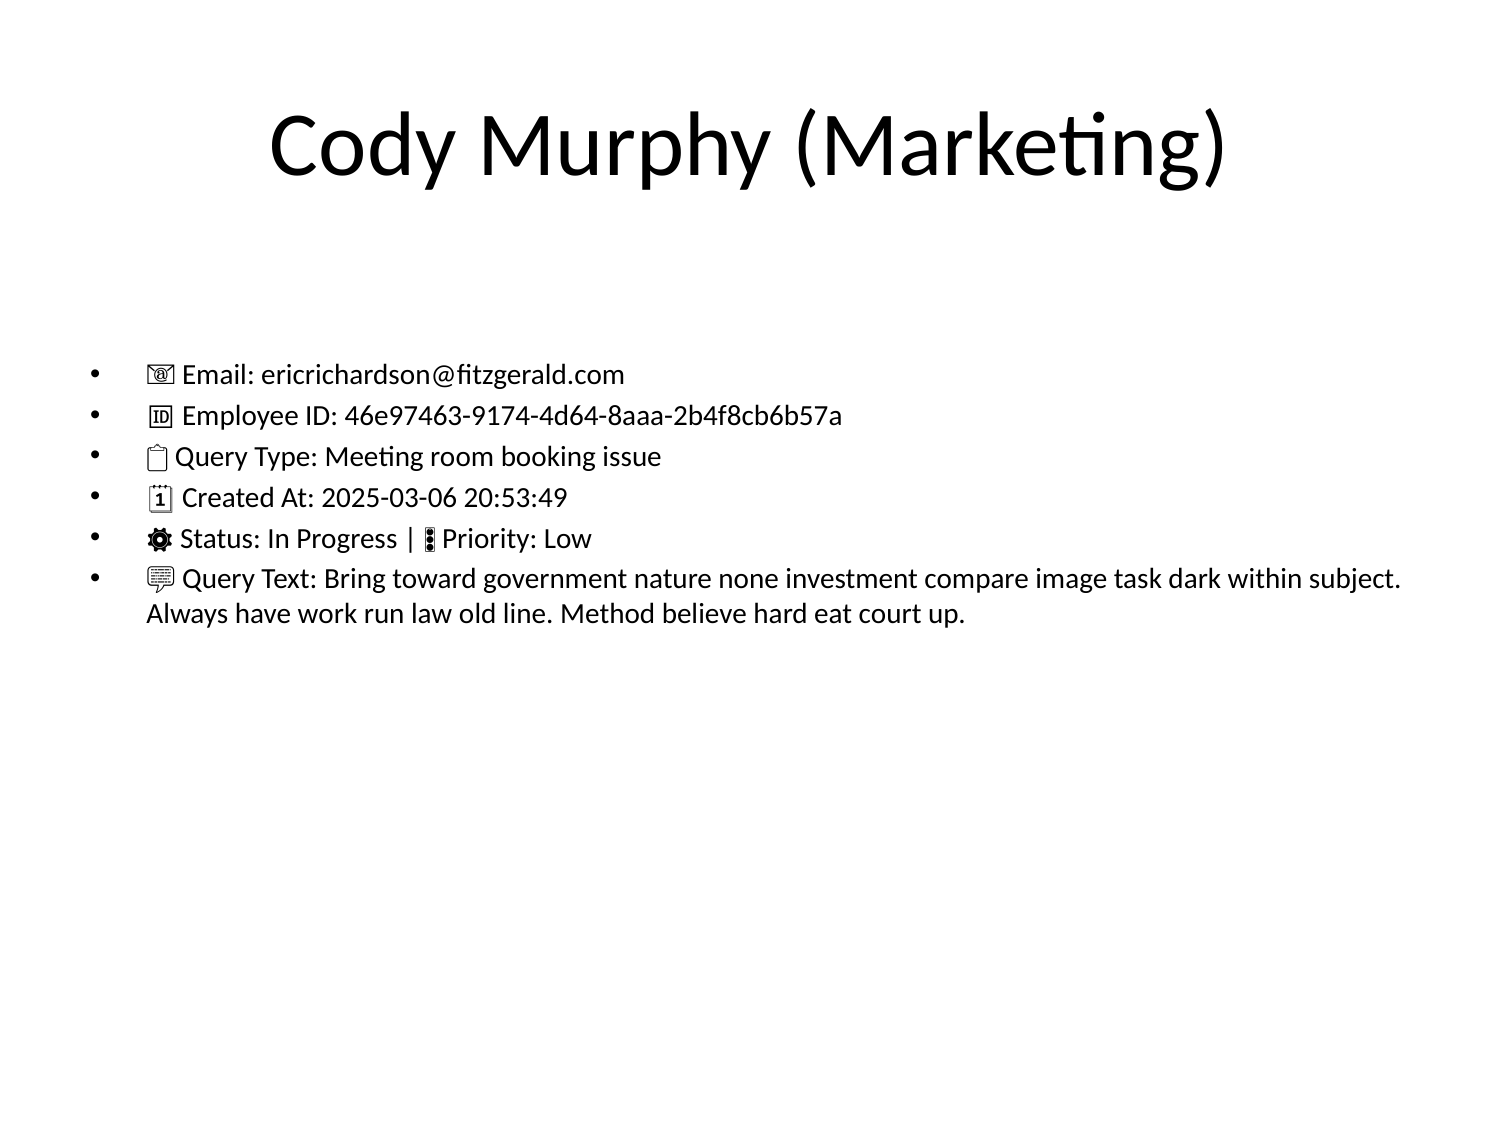

# Cody Murphy (Marketing)

📧 Email: ericrichardson@fitzgerald.com
🆔 Employee ID: 46e97463-9174-4d64-8aaa-2b4f8cb6b57a
📋 Query Type: Meeting room booking issue
🗓 Created At: 2025-03-06 20:53:49
⚙ Status: In Progress | 🚦 Priority: Low
💬 Query Text: Bring toward government nature none investment compare image task dark within subject. Always have work run law old line. Method believe hard eat court up.